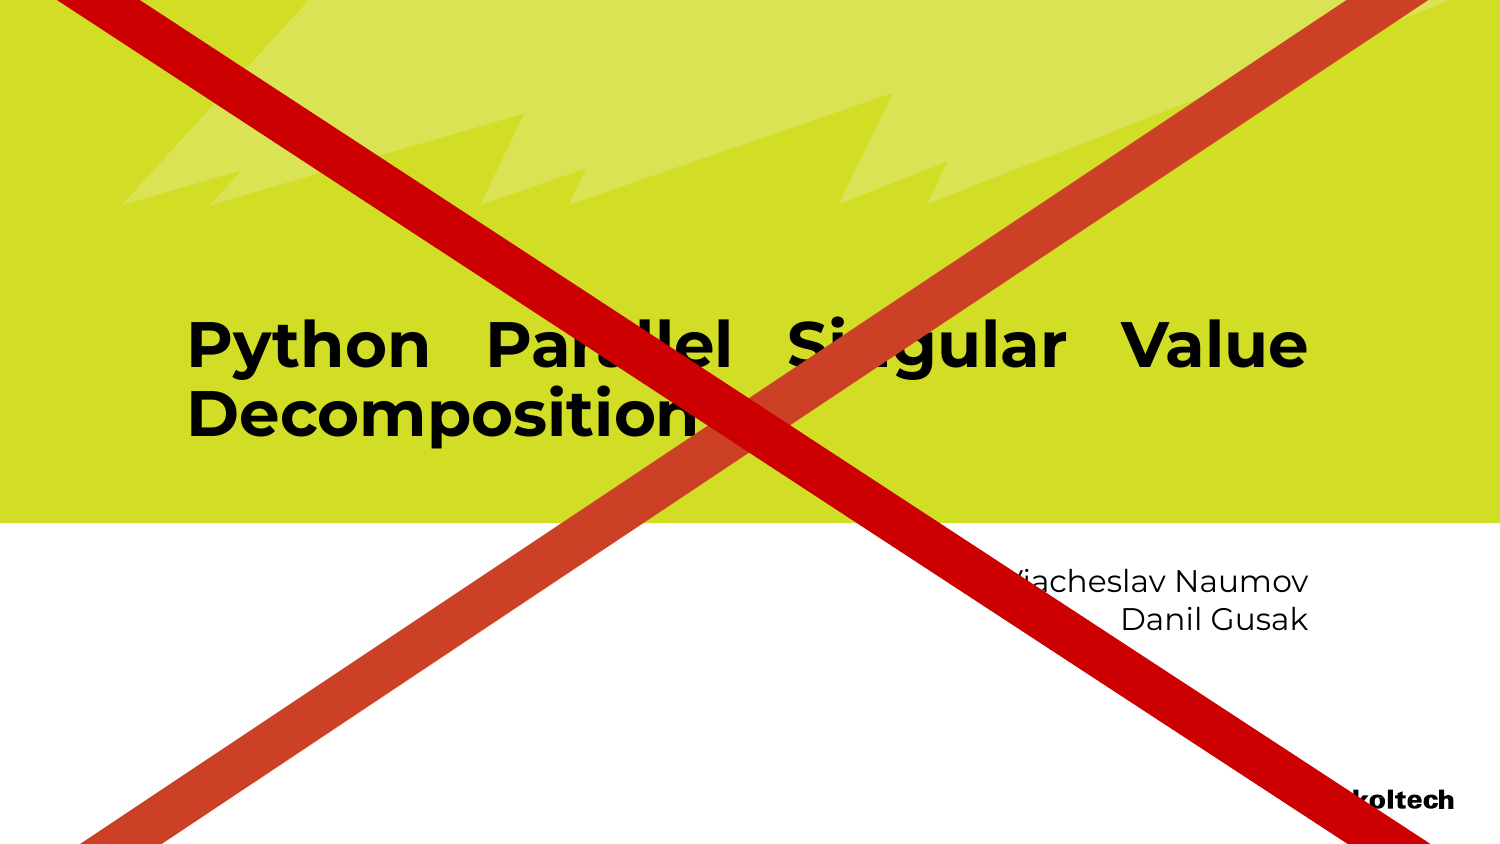

Python Parallel Singular Value Decomposition

Viacheslav Naumov
Danil Gusak